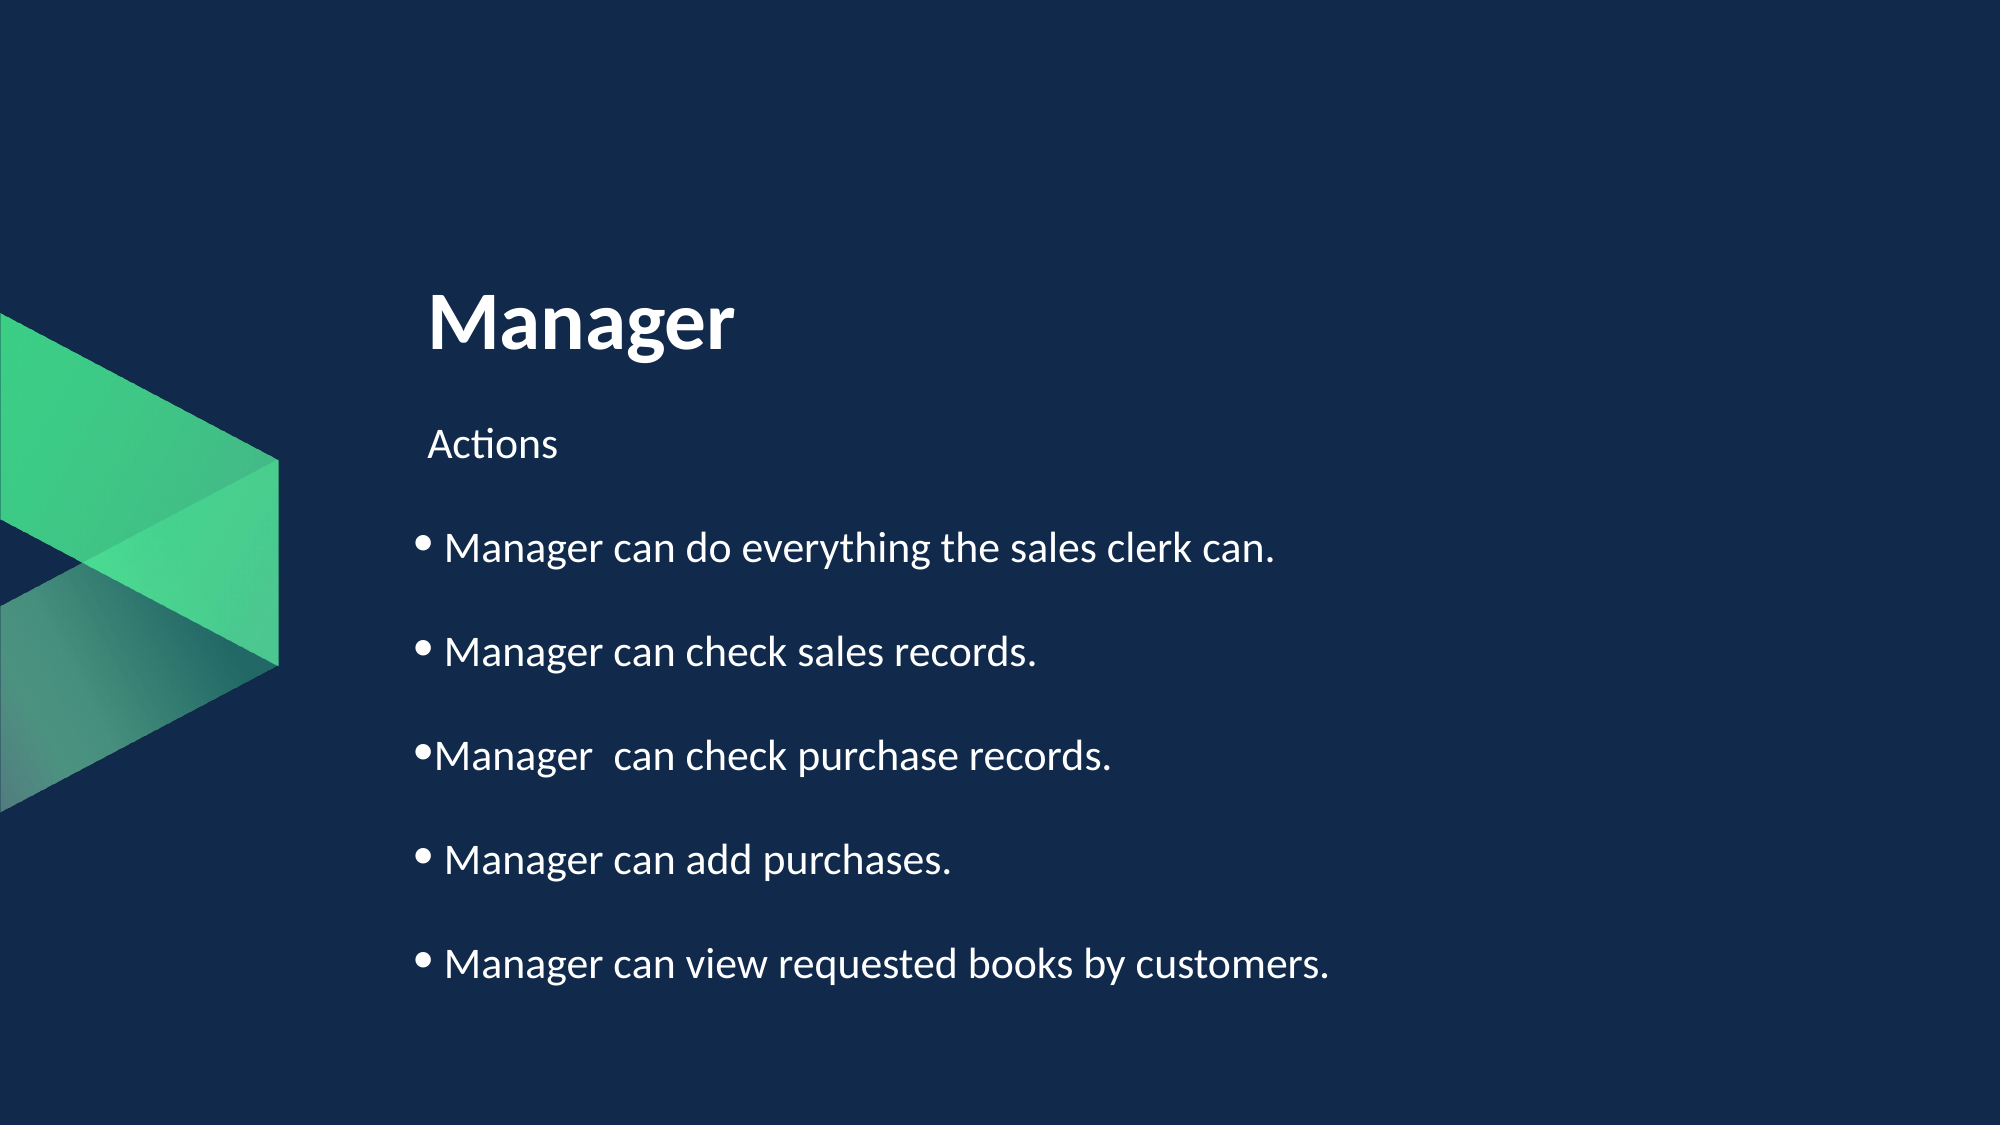

# Manager
Actions
 Manager can do everything the sales clerk can.
 Manager can check sales records.
Manager  can check purchase records.
 Manager can add purchases.
 Manager can view requested books by customers.